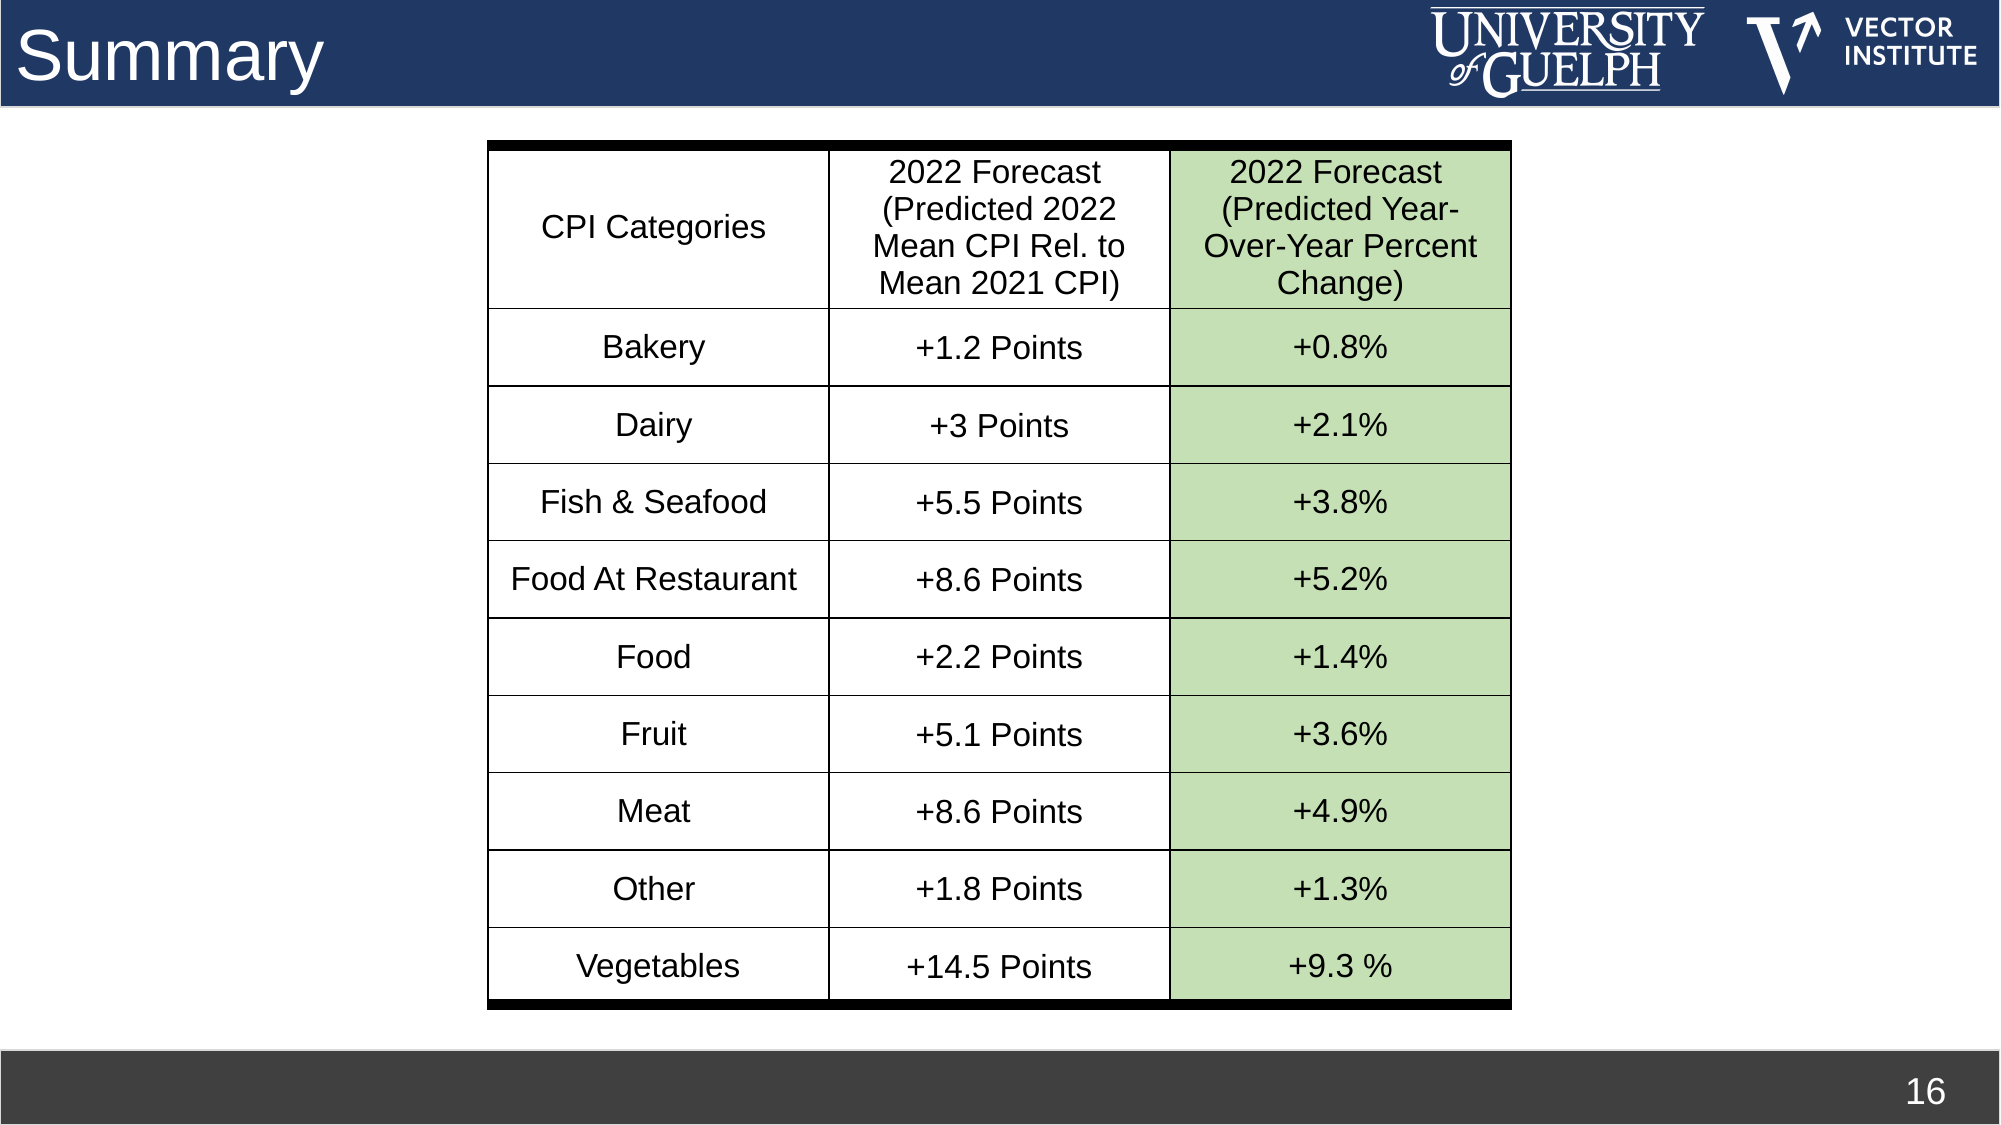

# Summary
| CPI Categories | 2022 Forecast (Predicted 2022 Mean CPI Rel. to Mean 2021 CPI) | 2022 Forecast (Predicted Year-Over-Year Percent Change) |
| --- | --- | --- |
| Bakery | +1.2 Points | +0.8% |
| Dairy | +3 Points | +2.1% |
| Fish & Seafood | +5.5 Points | +3.8% |
| Food At Restaurant | +8.6 Points | +5.2% |
| Food | +2.2 Points | +1.4% |
| Fruit | +5.1 Points | +3.6% |
| Meat | +8.6 Points | +4.9% |
| Other | +1.8 Points | +1.3% |
| Vegetables | +14.5 Points | +9.3 % |
16